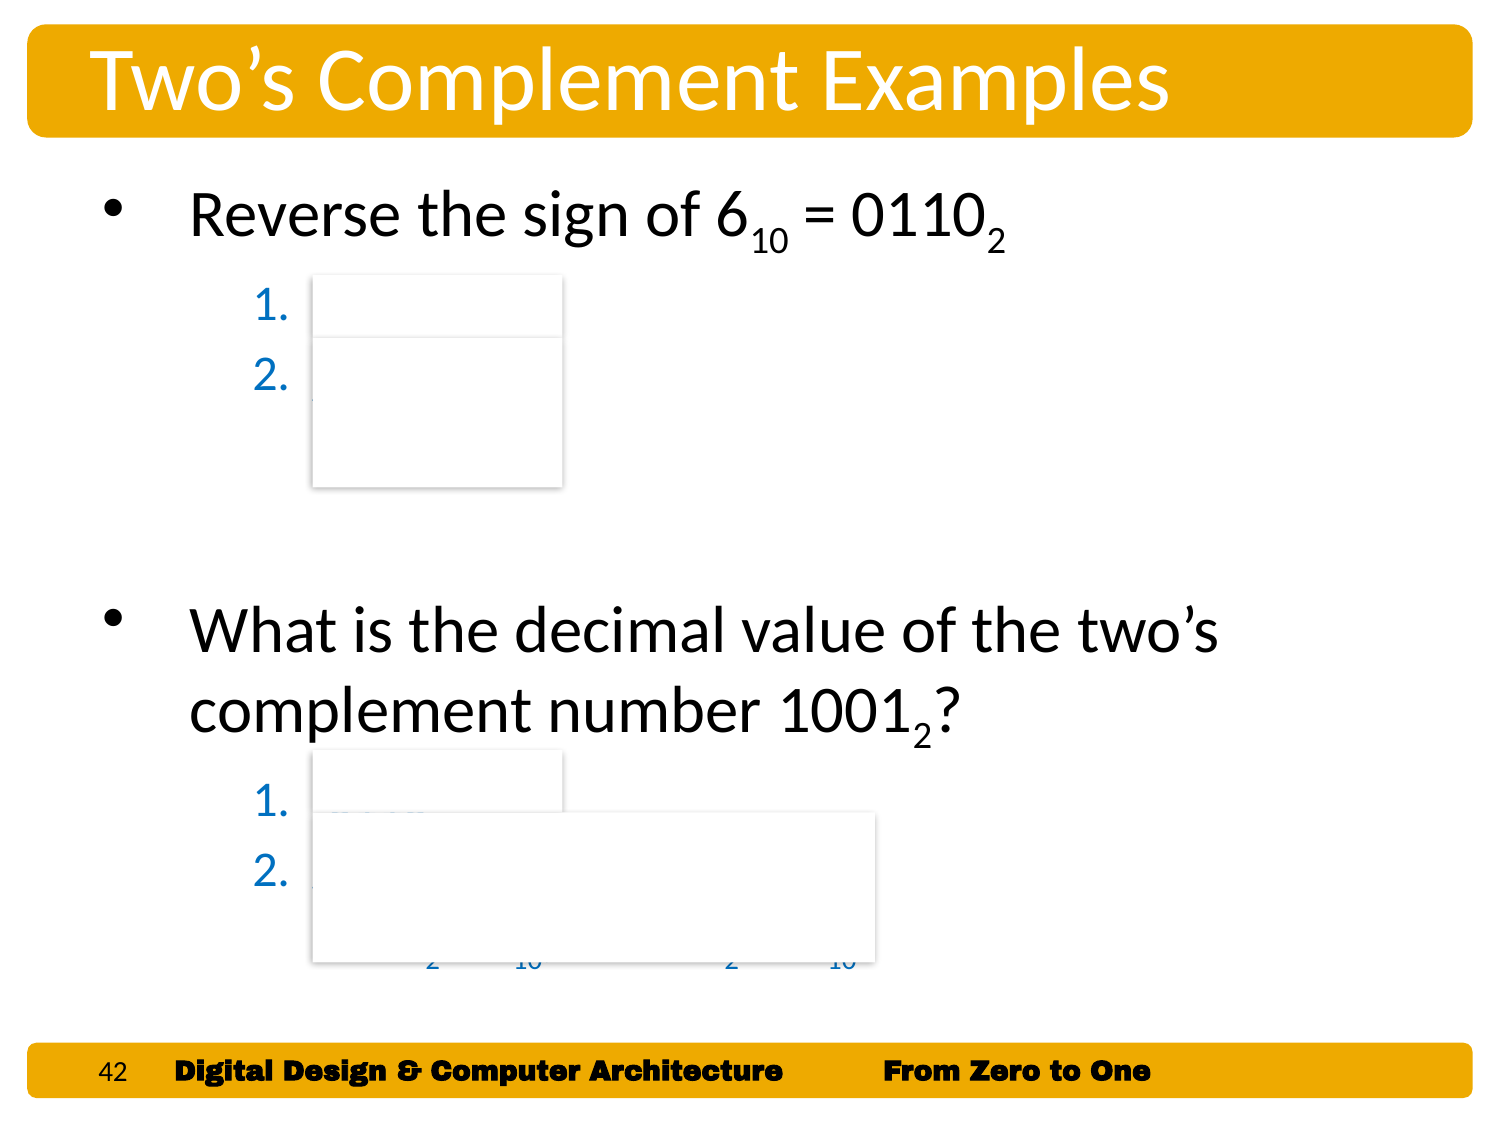

Two’s Complement Examples
Reverse the sign of 610 = 01102
1001
+    1
       10102 = -610

What is the decimal value of the two’s complement number 10012?
0110
+    1
       01112 = 710, so 10012 = -710

42